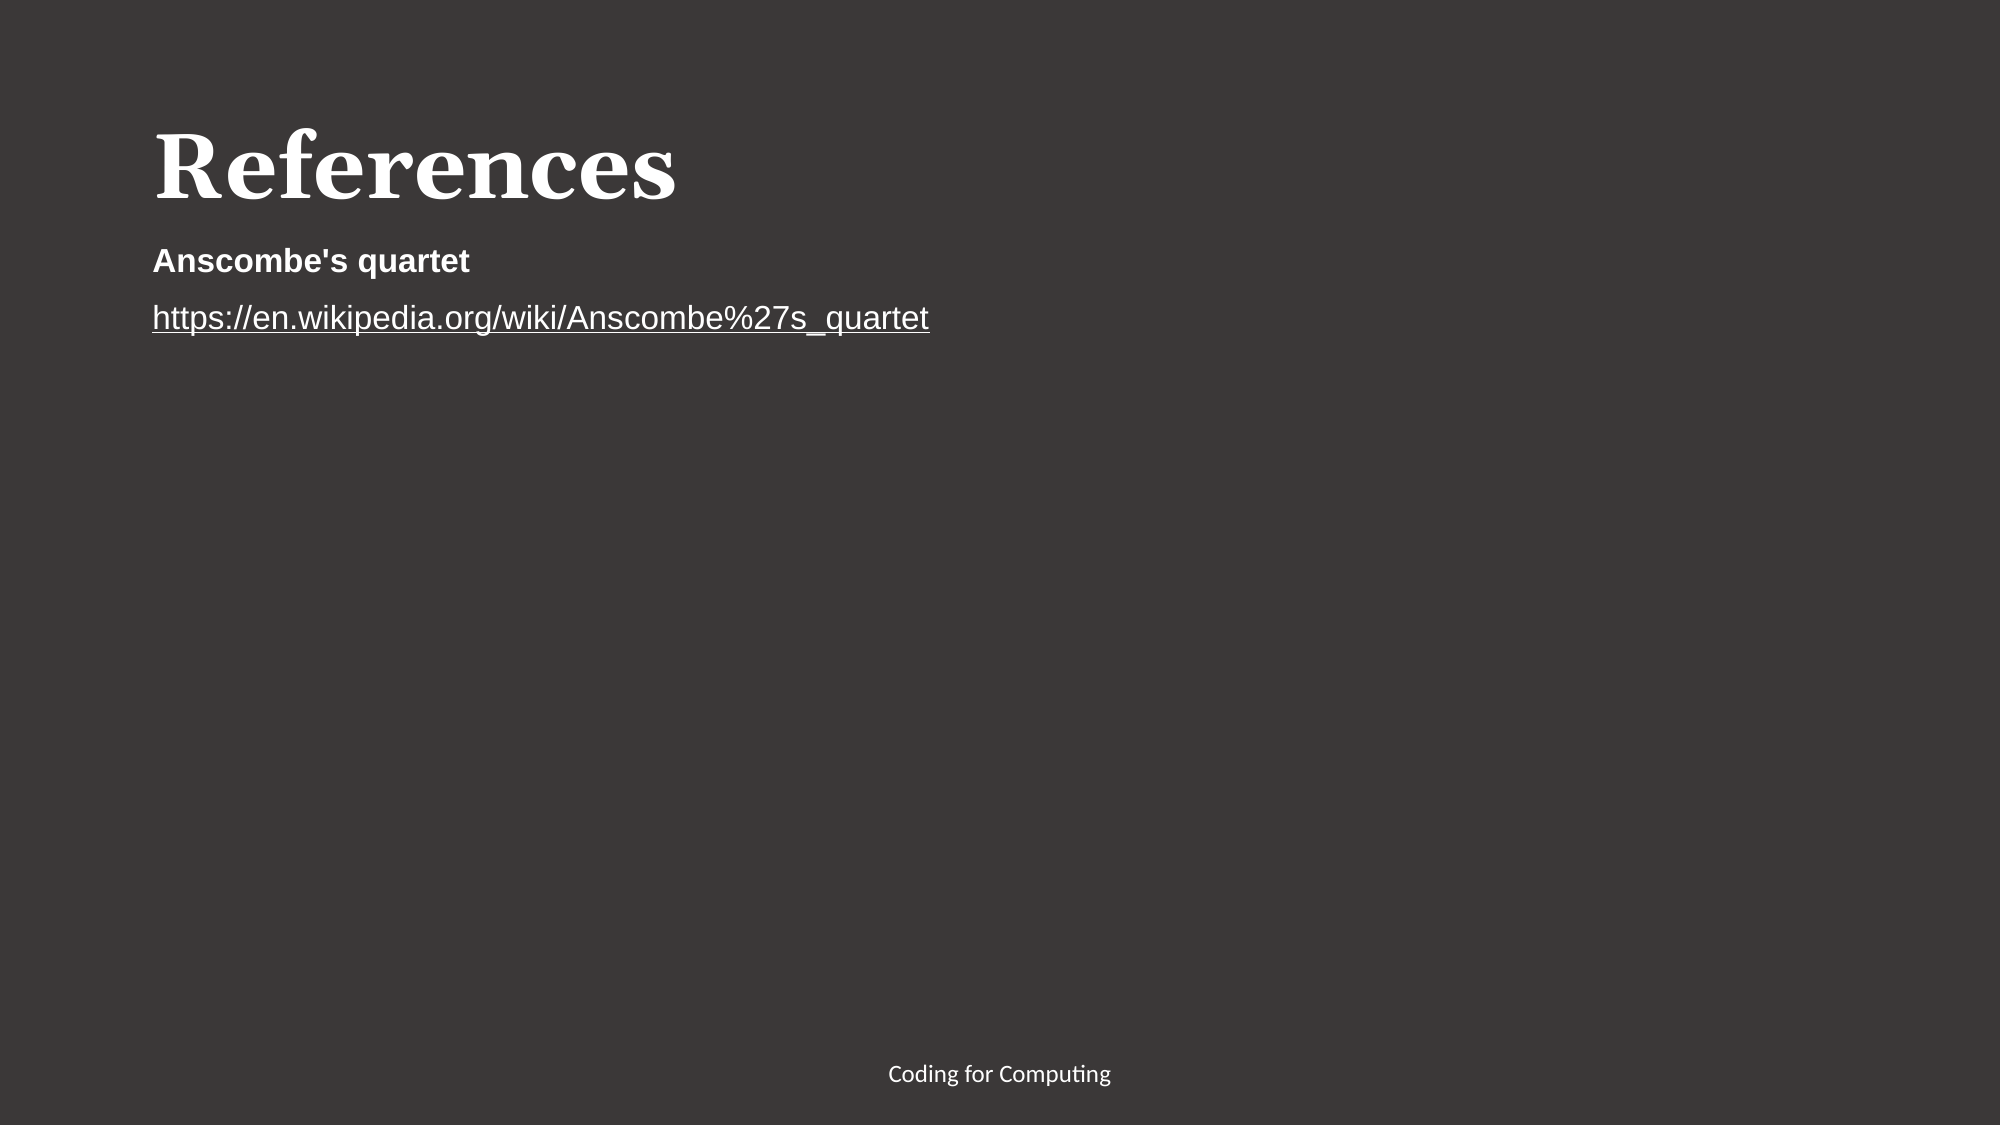

# References
Anscombe's quartet
https://en.wikipedia.org/wiki/Anscombe%27s_quartet

Coding for Computing